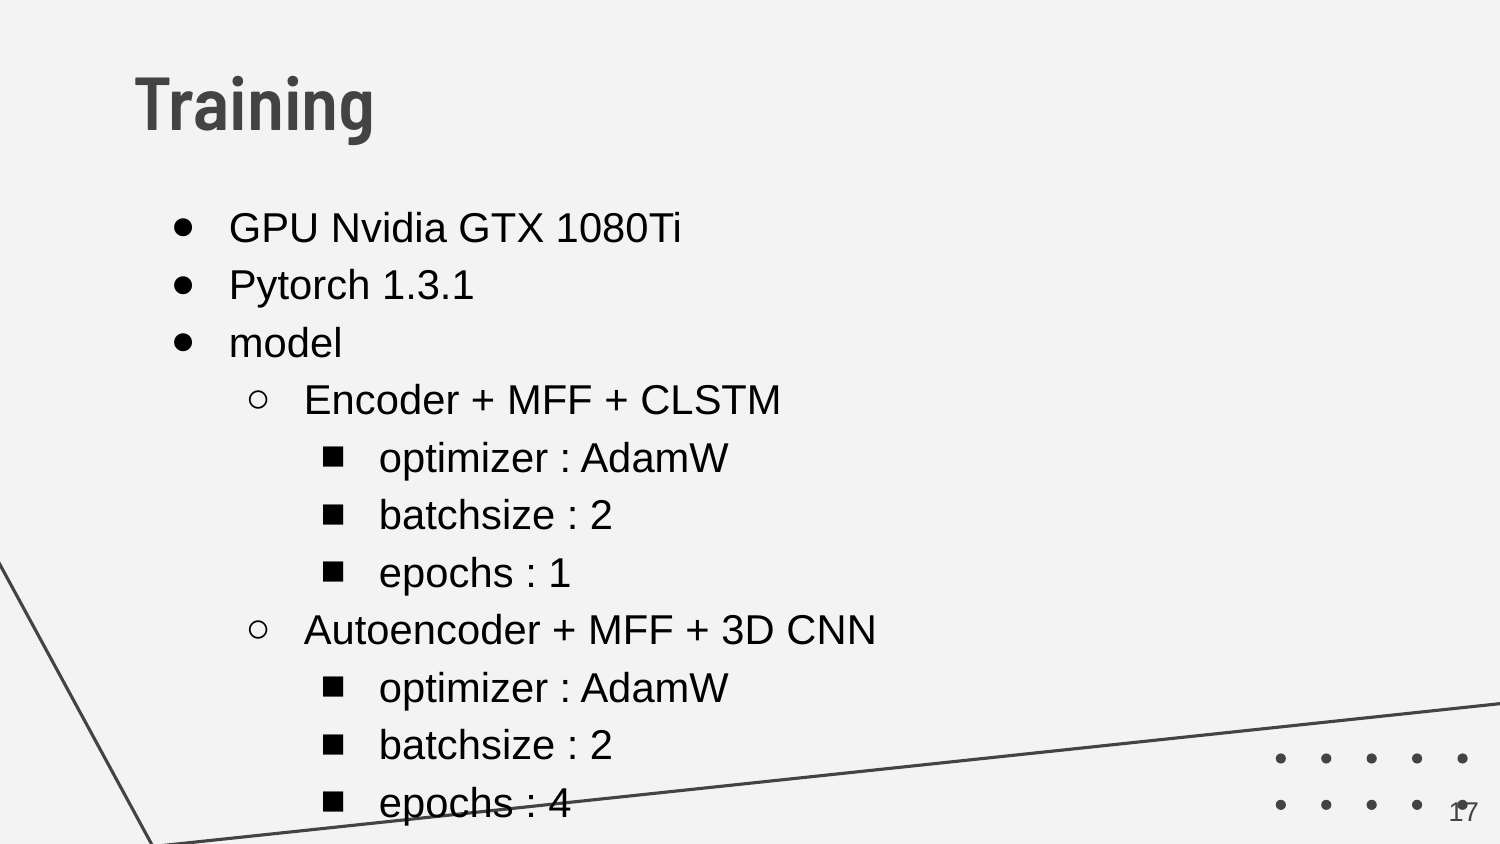

# Training
GPU Nvidia GTX 1080Ti
Pytorch 1.3.1
model
Encoder + MFF + CLSTM
optimizer : AdamW
batchsize : 2
epochs : 1
Autoencoder + MFF + 3D CNN
optimizer : AdamW
batchsize : 2
epochs : 4
17